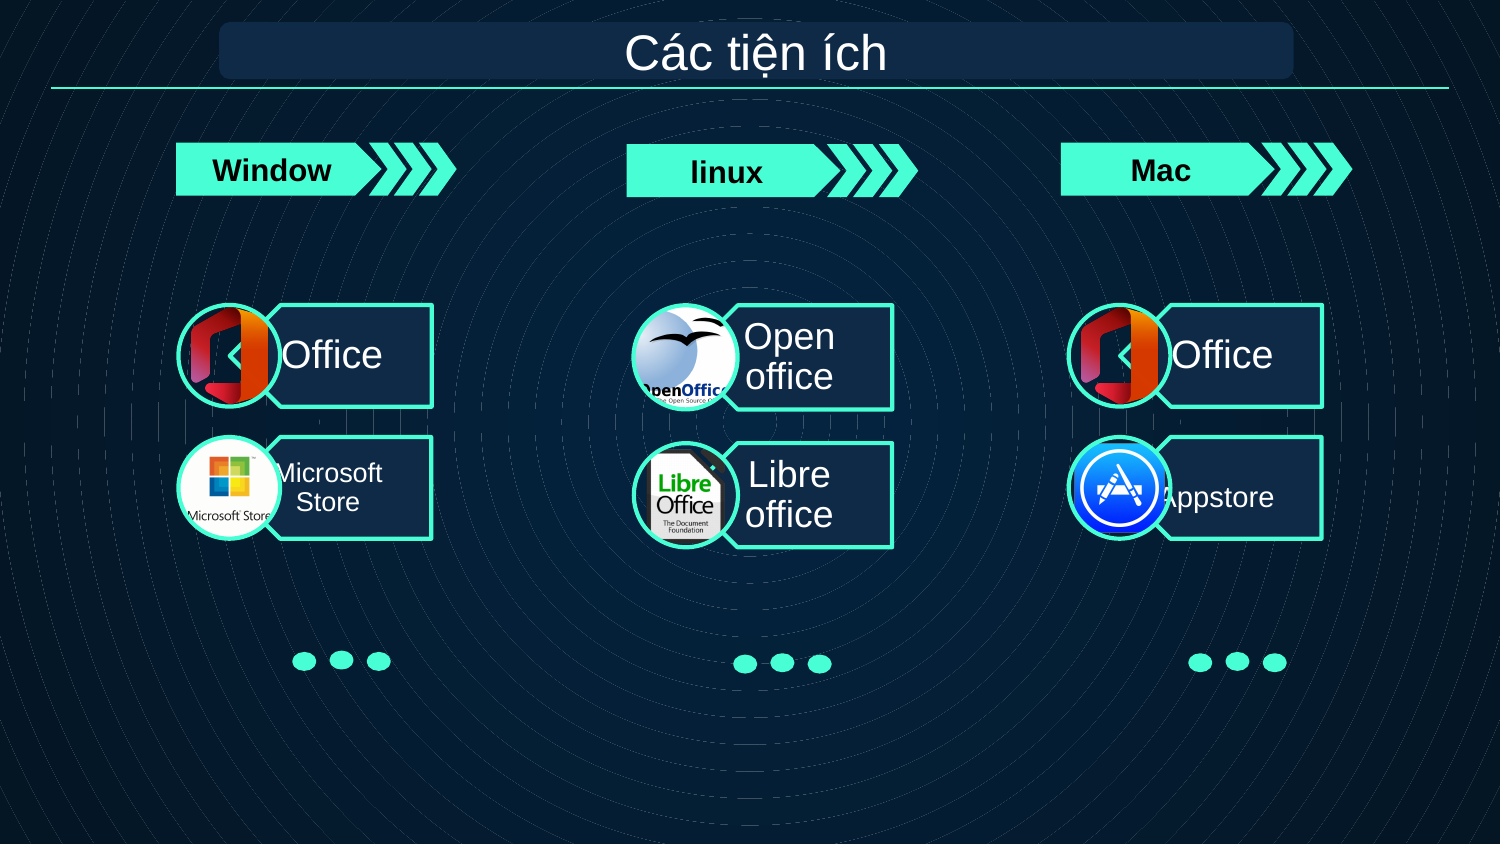

Các tiện ích
Window

Mac

linux
Open office
Office
 Appstore
Office
Microsoft Store
Libre office